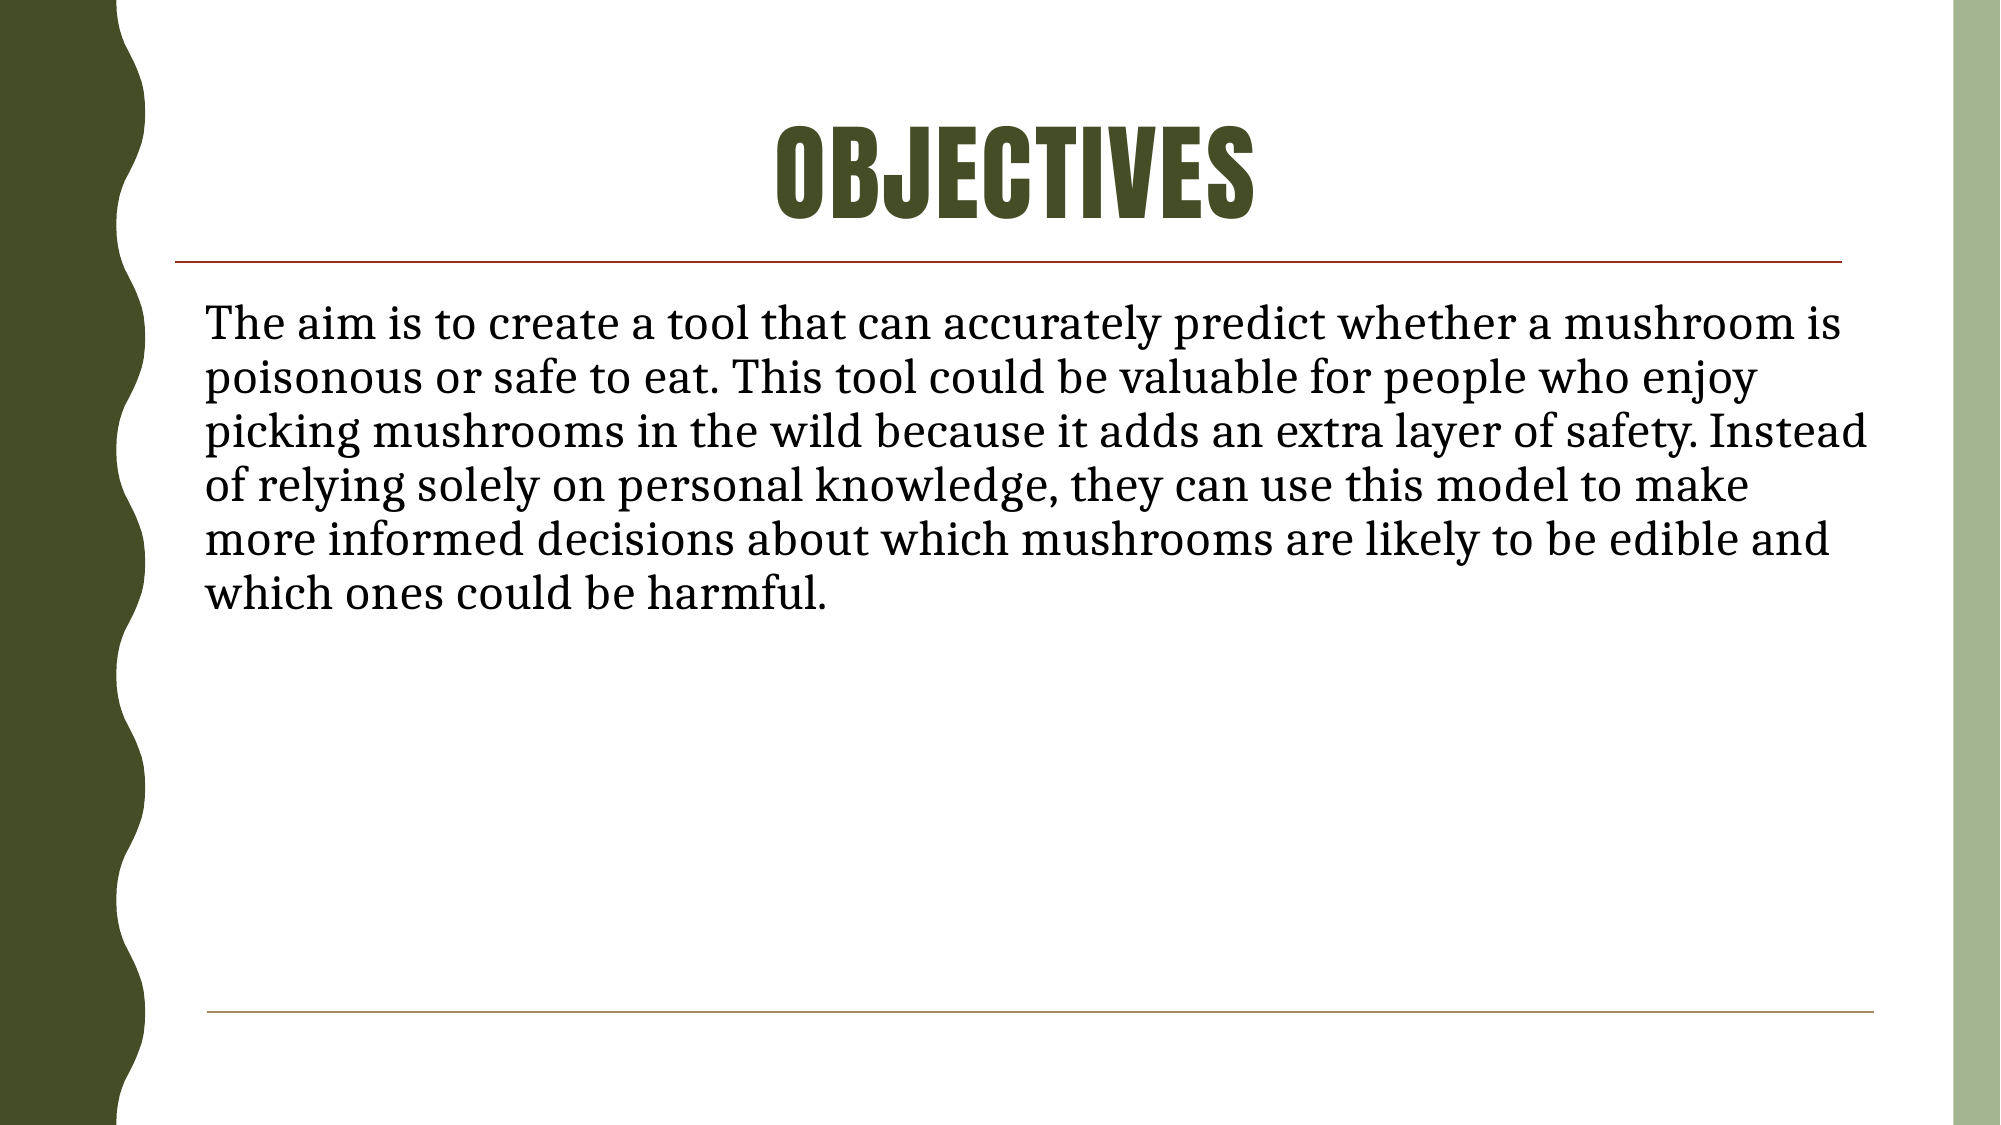

# OBJECTIVES

The aim is to create a tool that can accurately predict whether a mushroom is poisonous or safe to eat. This tool could be valuable for people who enjoy picking mushrooms in the wild because it adds an extra layer of safety. Instead of relying solely on personal knowledge, they can use this model to make more informed decisions about which mushrooms are likely to be edible and which ones could be harmful.